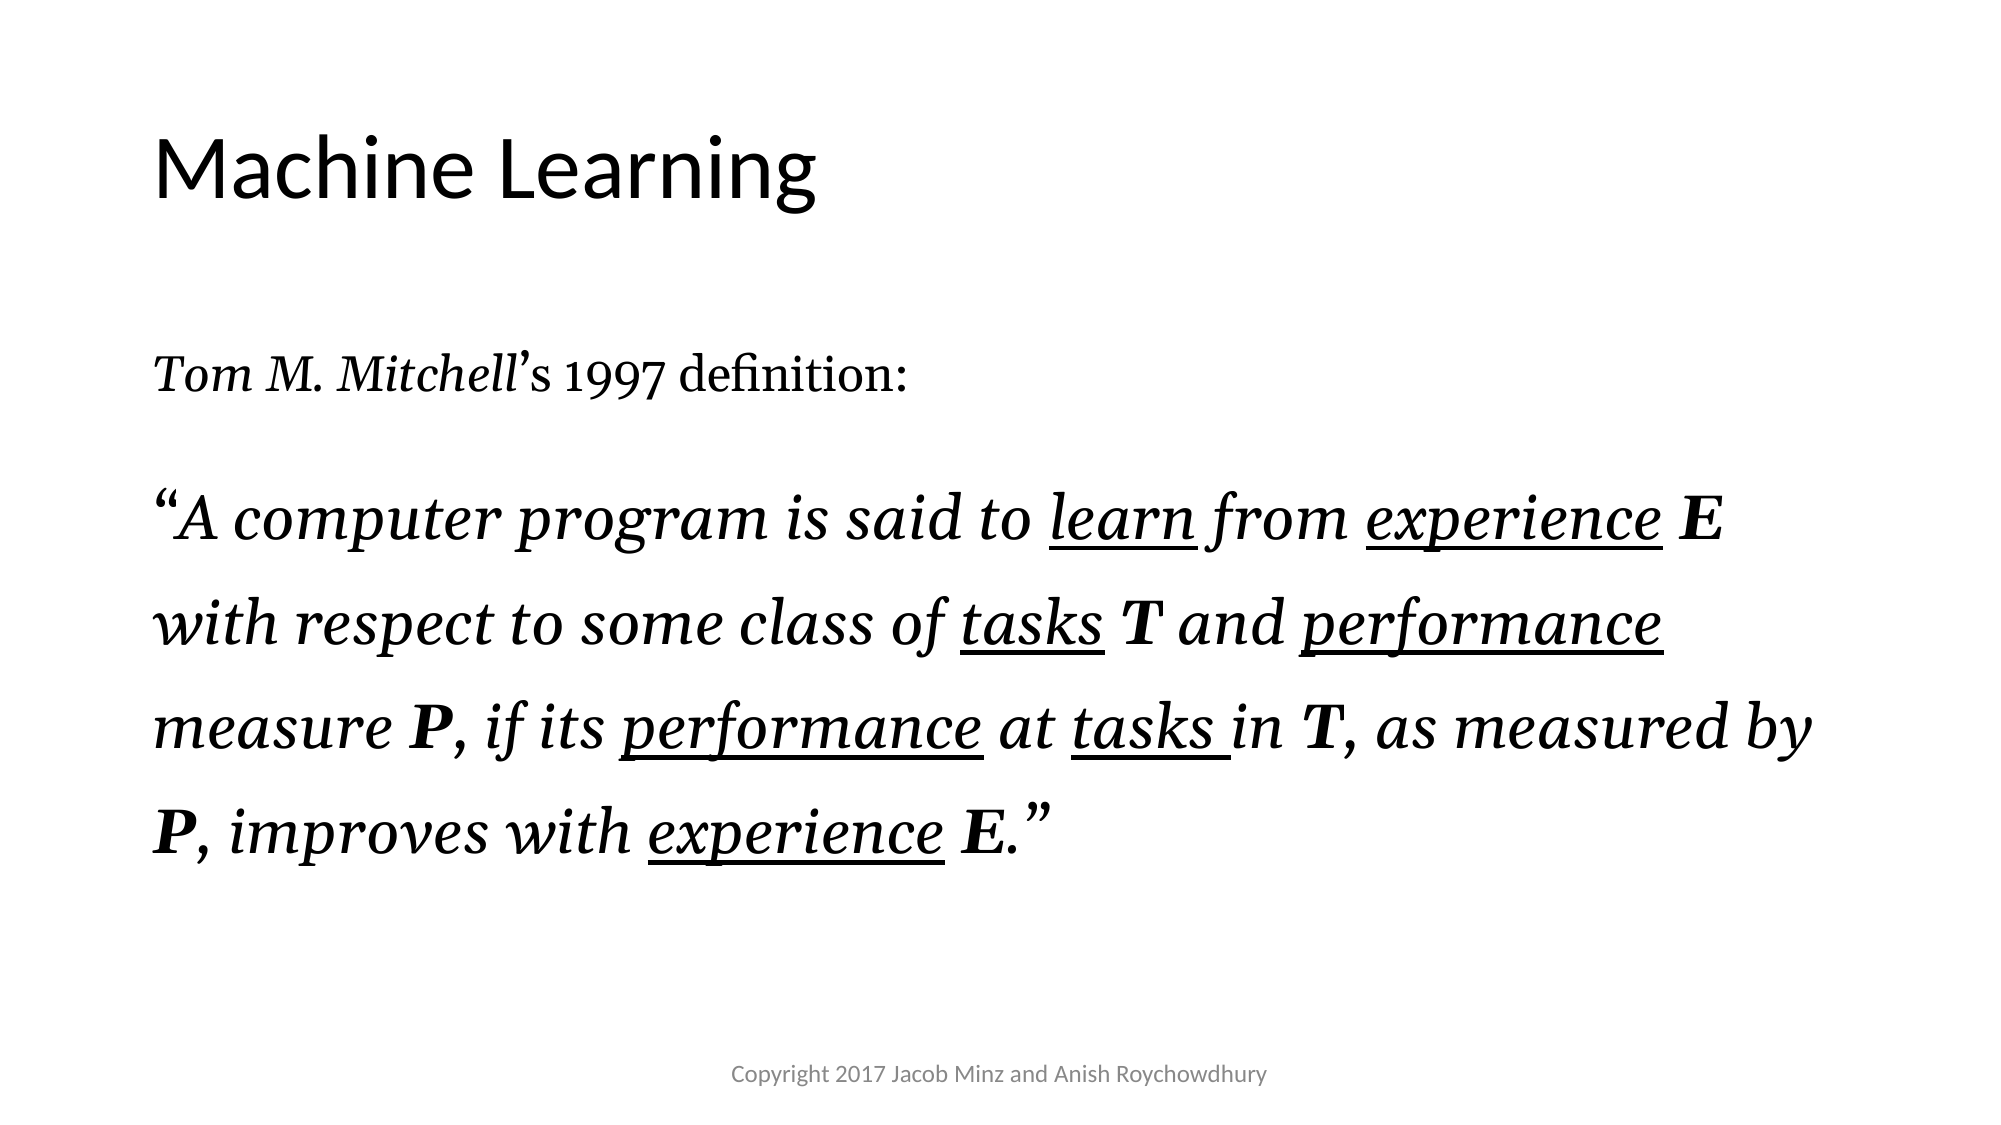

# Machine Learning
Tom M. Mitchell’s 1997 definition:
“A computer program is said to learn from experience E with respect to some class of tasks T and performance measure P, if its performance at tasks in T, as measured by P, improves with experience E.”

Copyright 2017 Jacob Minz and Anish Roychowdhury